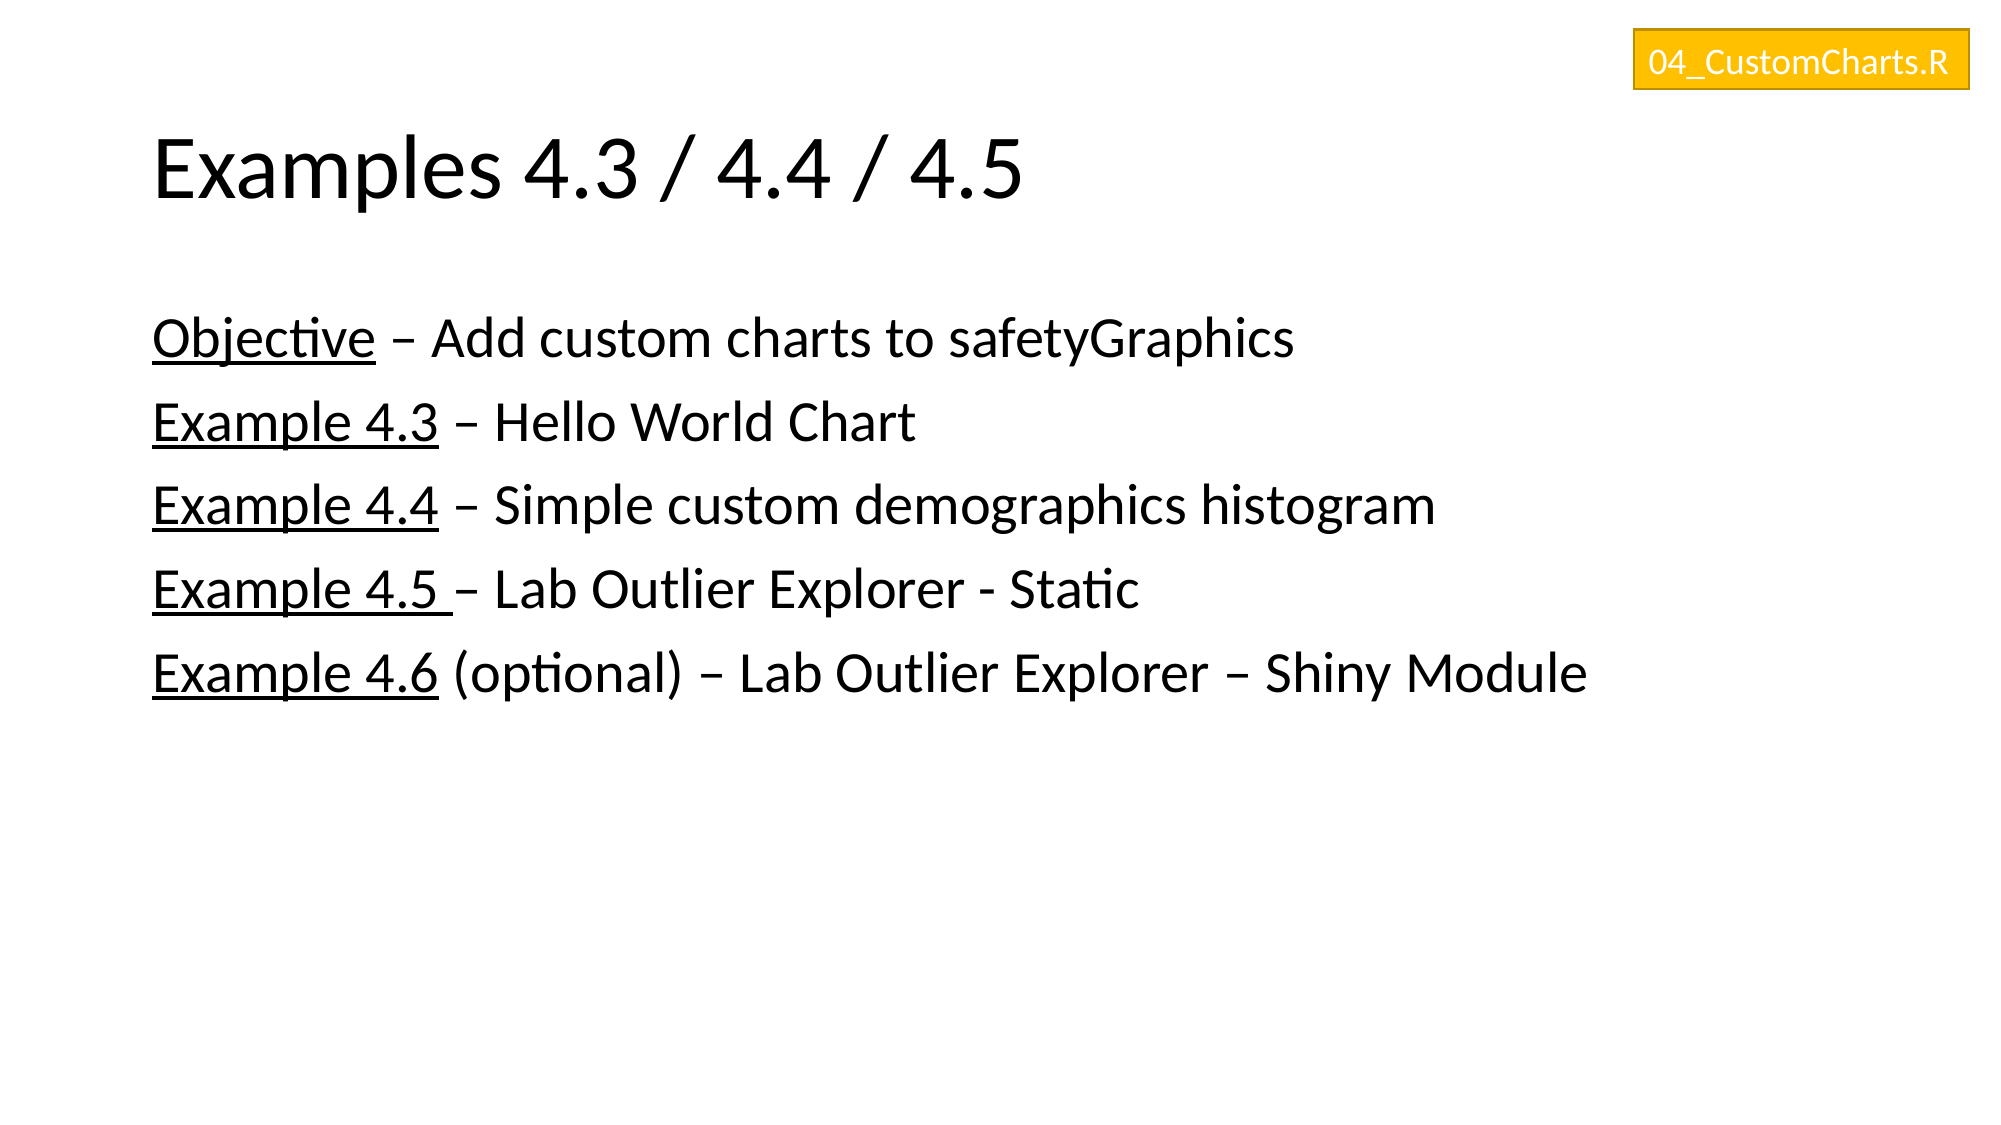

04_CustomCharts.R
# Examples 4.3 / 4.4 / 4.5
Objective – Add custom charts to safetyGraphics
Example 4.3 – Hello World Chart
Example 4.4 – Simple custom demographics histogram
Example 4.5 – Lab Outlier Explorer - Static
Example 4.6 (optional) – Lab Outlier Explorer – Shiny Module